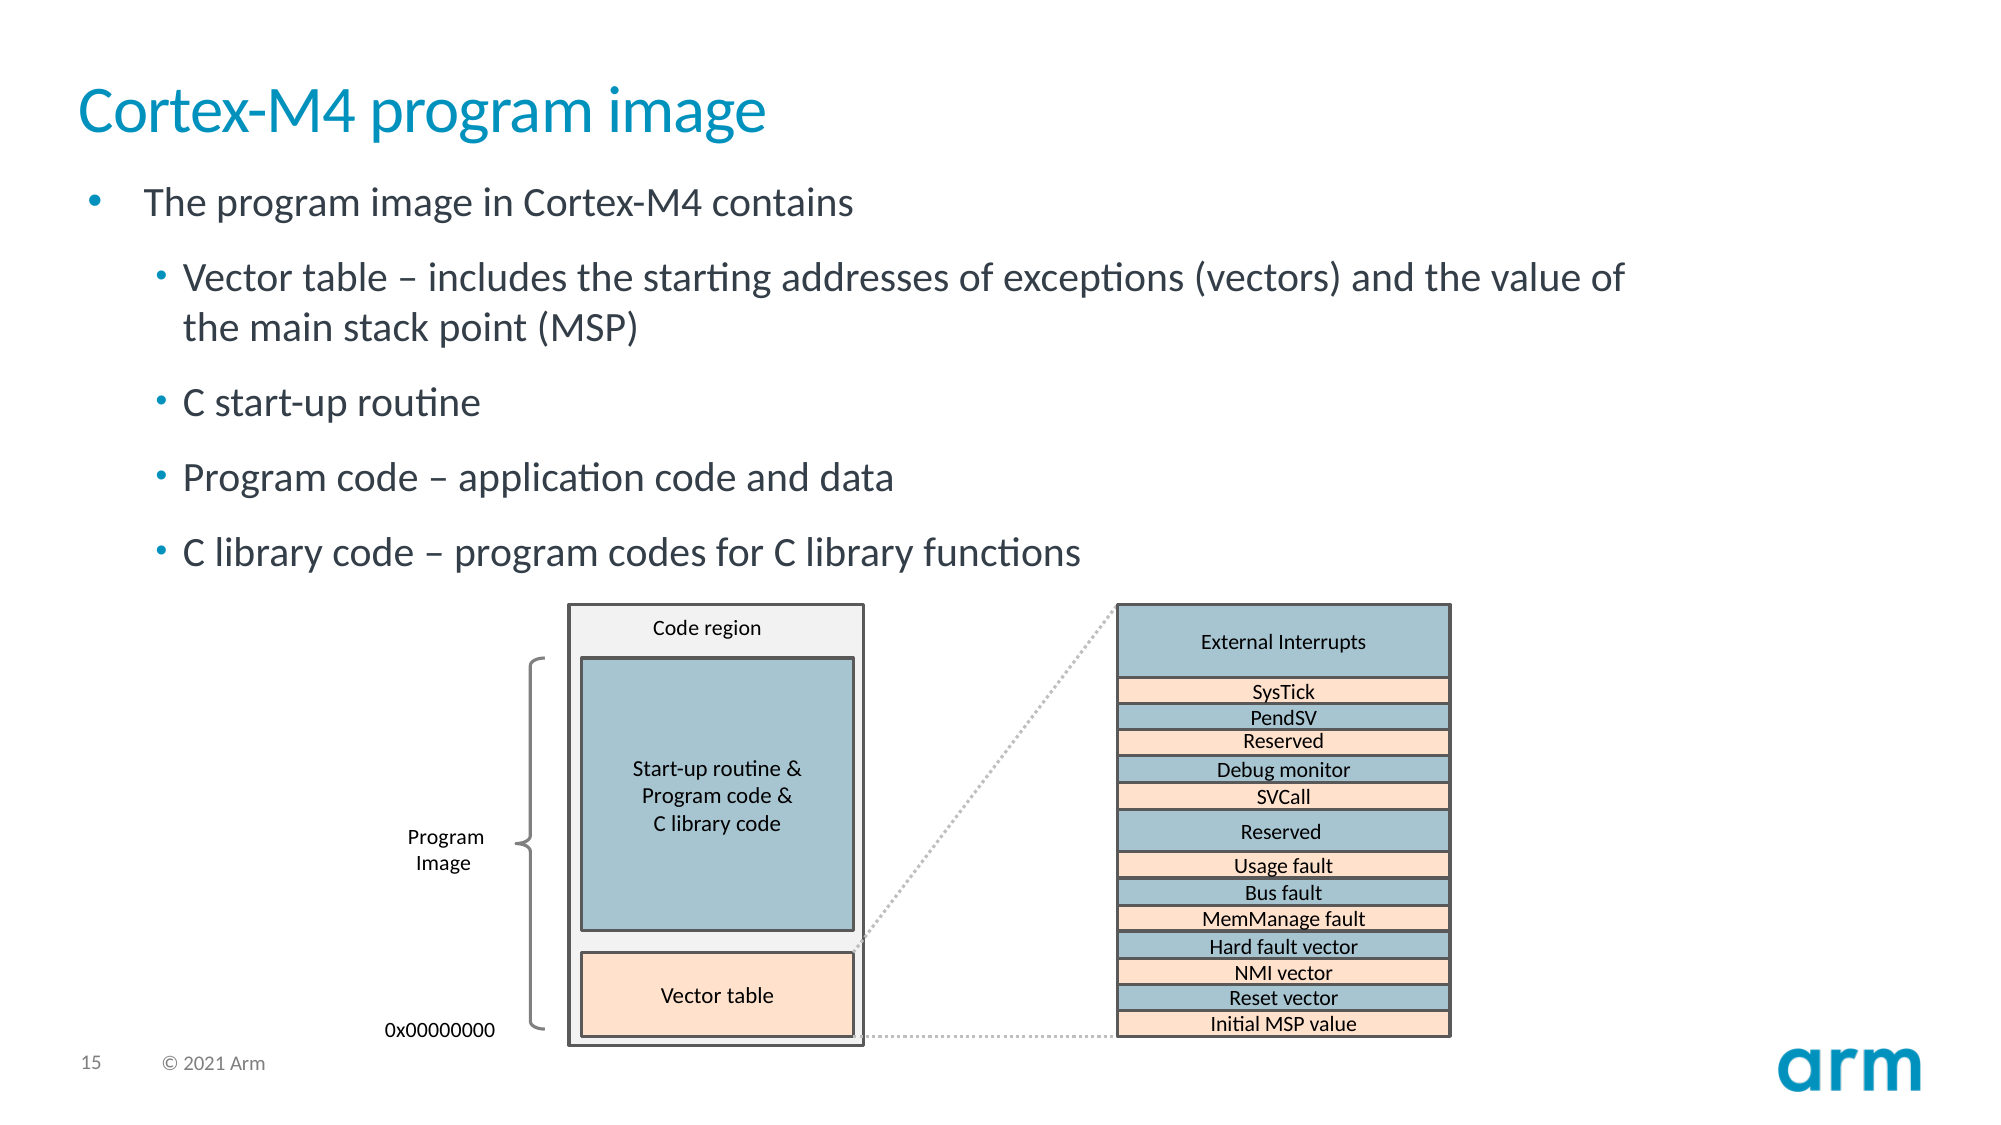

# Cortex-M4 program image
The program image in Cortex-M4 contains
Vector table – includes the starting addresses of exceptions (vectors) and the value of the main stack point (MSP)
C start-up routine
Program code – application code and data
C library code – program codes for C library functions

External Interrupts
SysTick
PendSV
Reserved
Debug monitor
SVCall
Reserved
Usage fault
Bus fault
MemManage fault
Hard fault vector
NMI vector
Reset vector
Initial MSP value
Code region

Start-up routine &
Program code &
C library code
Program
Image
Vector table
0x00000000